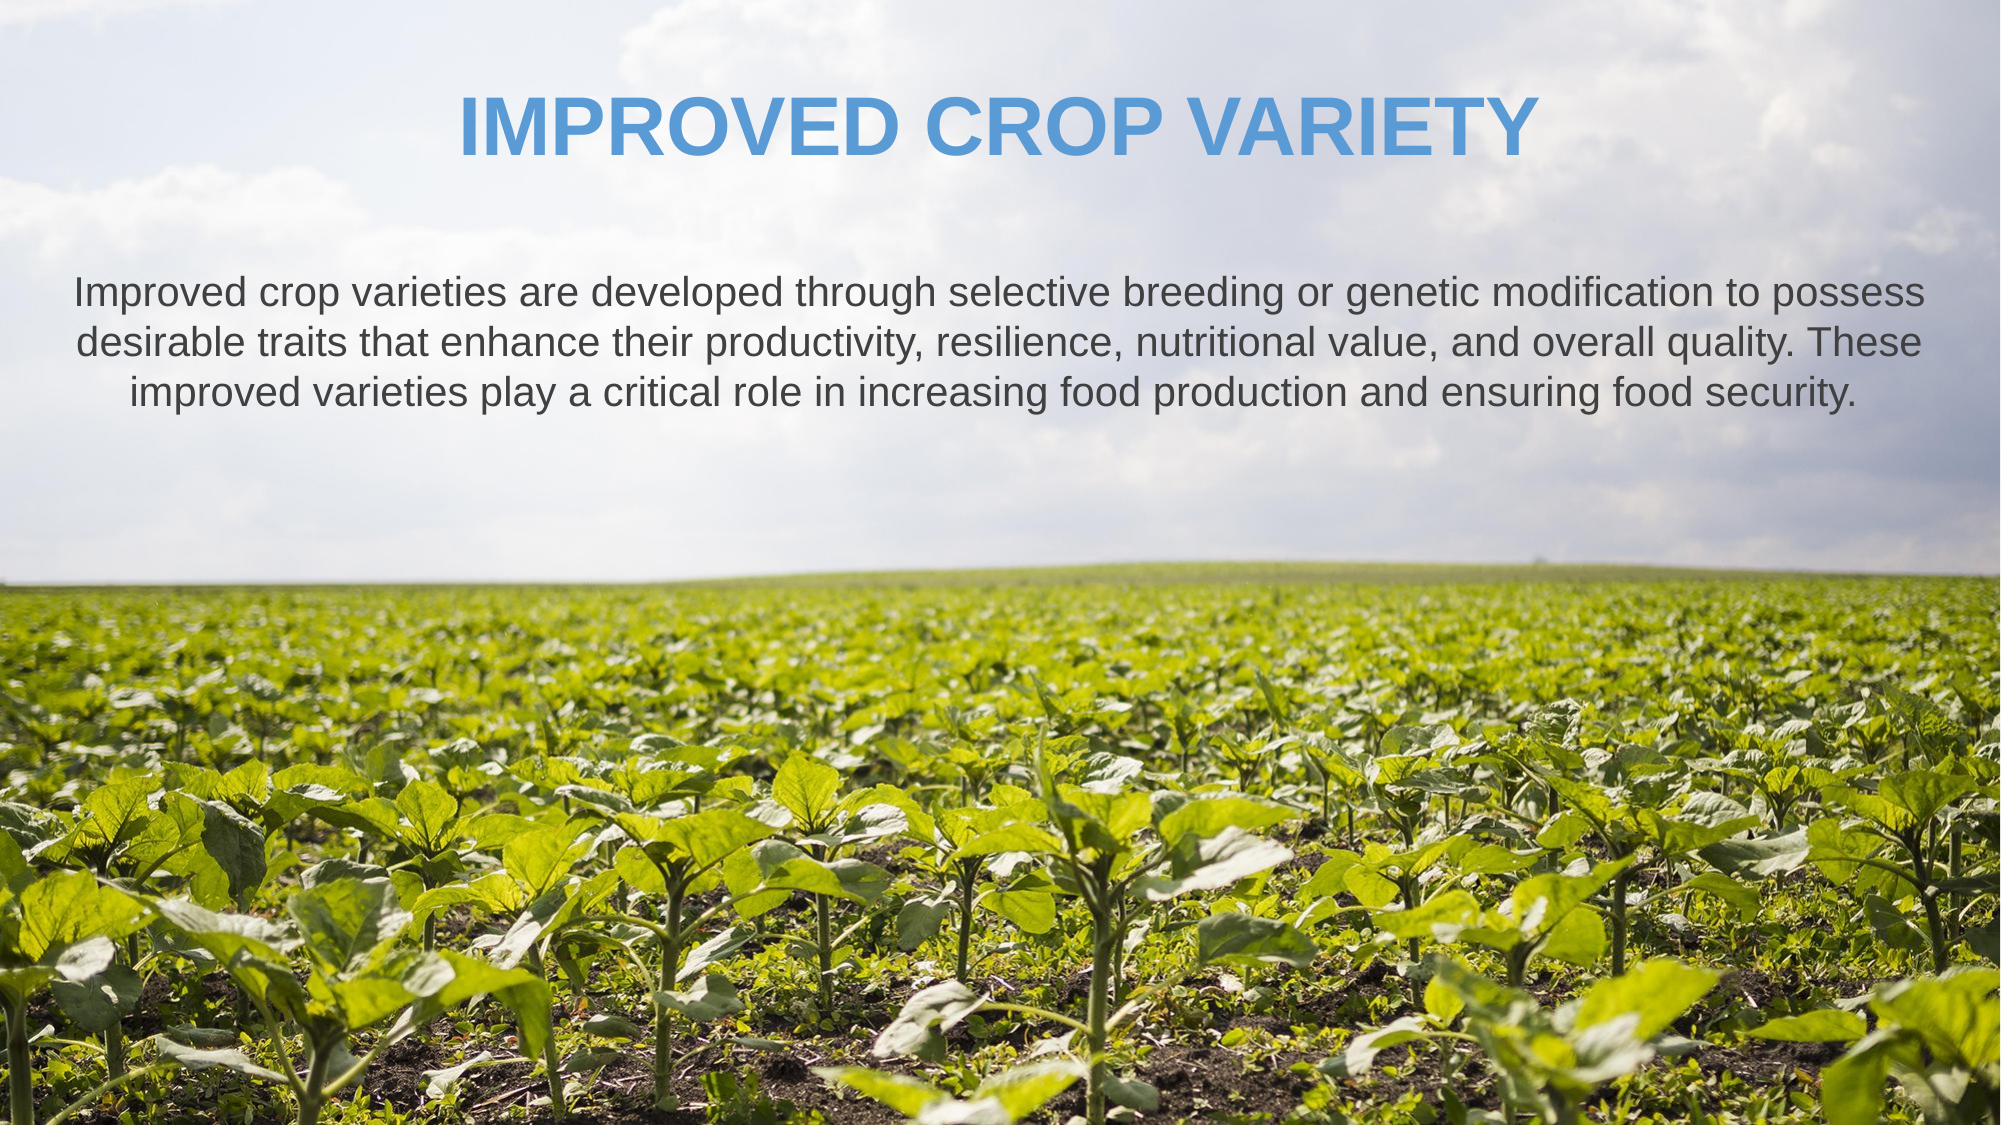

IMPROVED CROP VARIETY
Improved crop varieties are developed through selective breeding or genetic modification to possess desirable traits that enhance their productivity, resilience, nutritional value, and overall quality. These improved varieties play a critical role in increasing food production and ensuring food security.